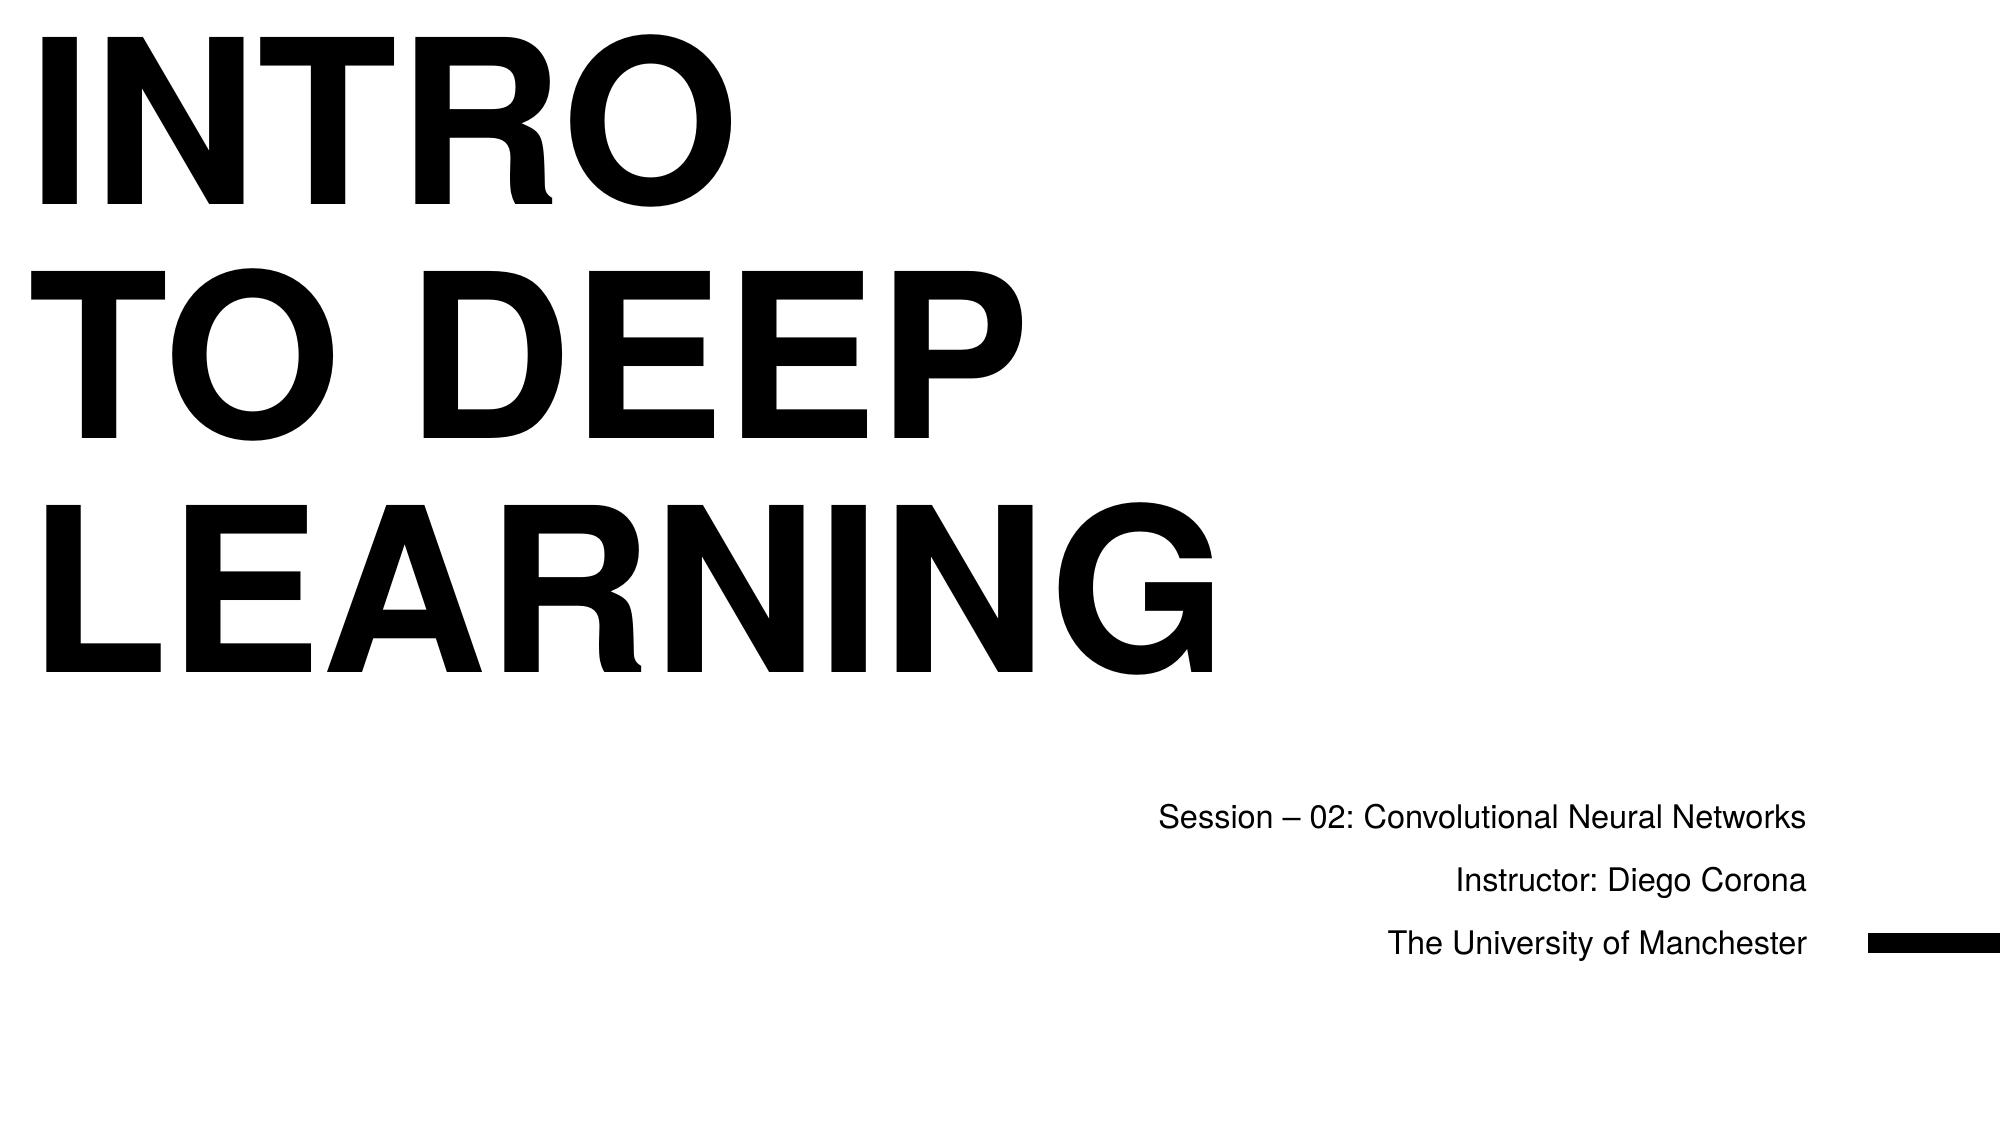

# Intro to Deep learning
Session – 02: Convolutional Neural Networks
Instructor: Diego Corona
The University of Manchester